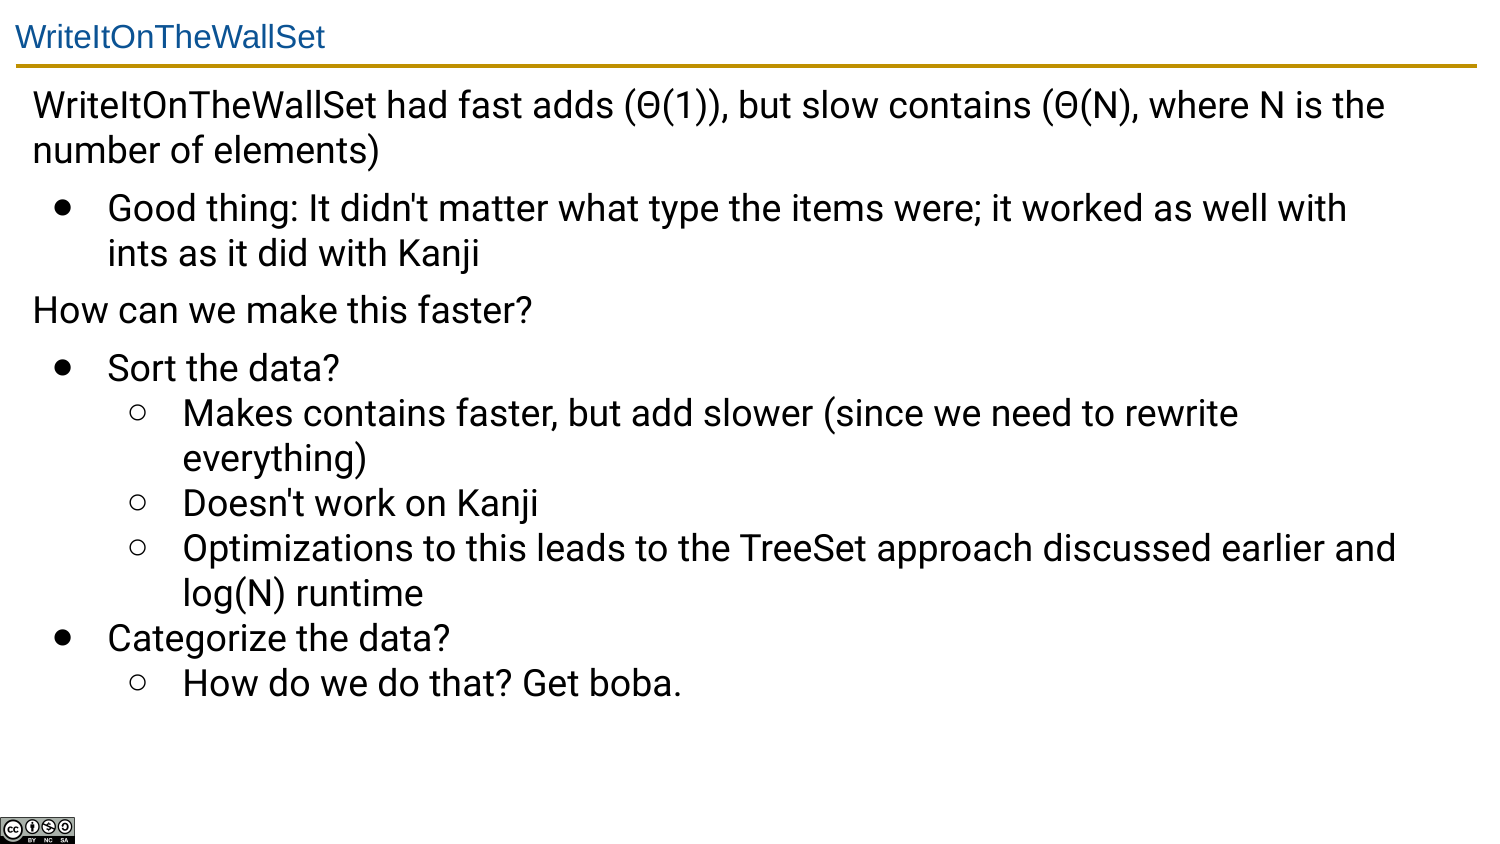

# WriteItOnTheWallSet
WriteItOnTheWallSet had fast adds (Θ(1)), but slow contains (Θ(N), where N is the number of elements)
Good thing: It didn't matter what type the items were; it worked as well with ints as it did with Kanji
How can we make this faster?
Sort the data?
Makes contains faster, but add slower (since we need to rewrite everything)
Doesn't work on Kanji
Optimizations to this leads to the TreeSet approach discussed earlier and log(N) runtime
Categorize the data?
How do we do that? Get boba.